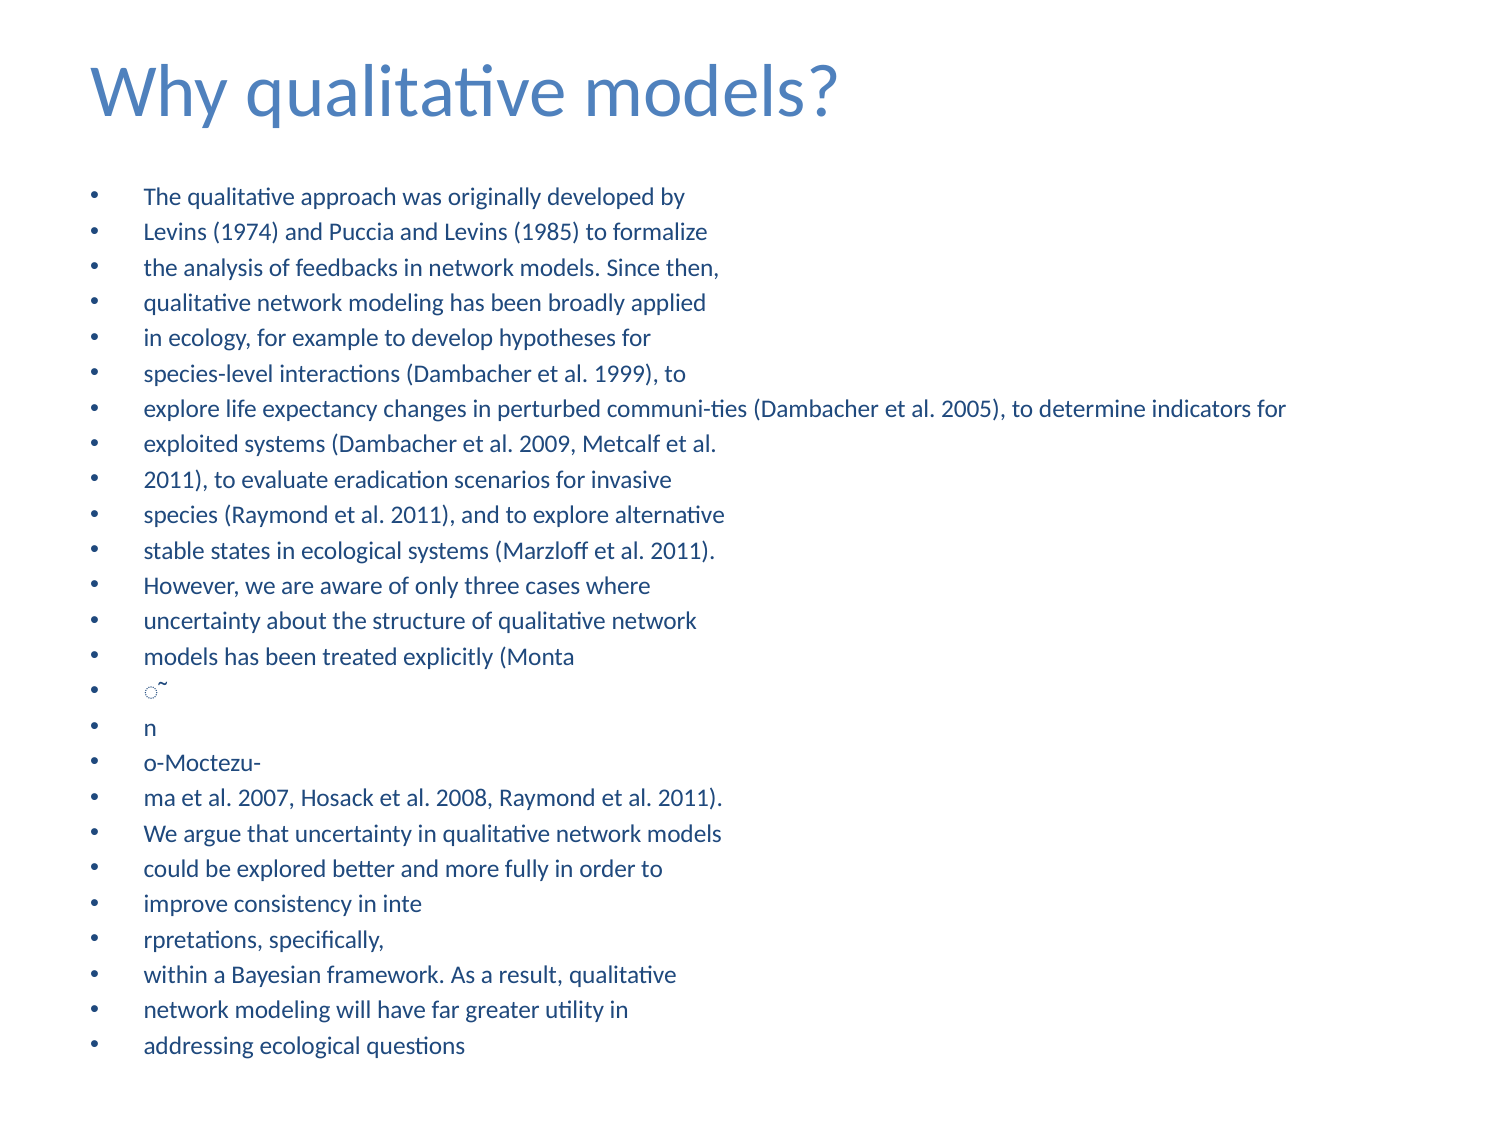

# Why qualitative models?
The qualitative approach was originally developed by
Levins (1974) and Puccia and Levins (1985) to formalize
the analysis of feedbacks in network models. Since then,
qualitative network modeling has been broadly applied
in ecology, for example to develop hypotheses for
species-level interactions (Dambacher et al. 1999), to
explore life expectancy changes in perturbed communi-ties (Dambacher et al. 2005), to determine indicators for
exploited systems (Dambacher et al. 2009, Metcalf et al.
2011), to evaluate eradication scenarios for invasive
species (Raymond et al. 2011), and to explore alternative
stable states in ecological systems (Marzloff et al. 2011).
However, we are aware of only three cases where
uncertainty about the structure of qualitative network
models has been treated explicitly (Monta
̃
n
o-Moctezu-
ma et al. 2007, Hosack et al. 2008, Raymond et al. 2011).
We argue that uncertainty in qualitative network models
could be explored better and more fully in order to
improve consistency in inte
rpretations, specifically,
within a Bayesian framework. As a result, qualitative
network modeling will have far greater utility in
addressing ecological questions